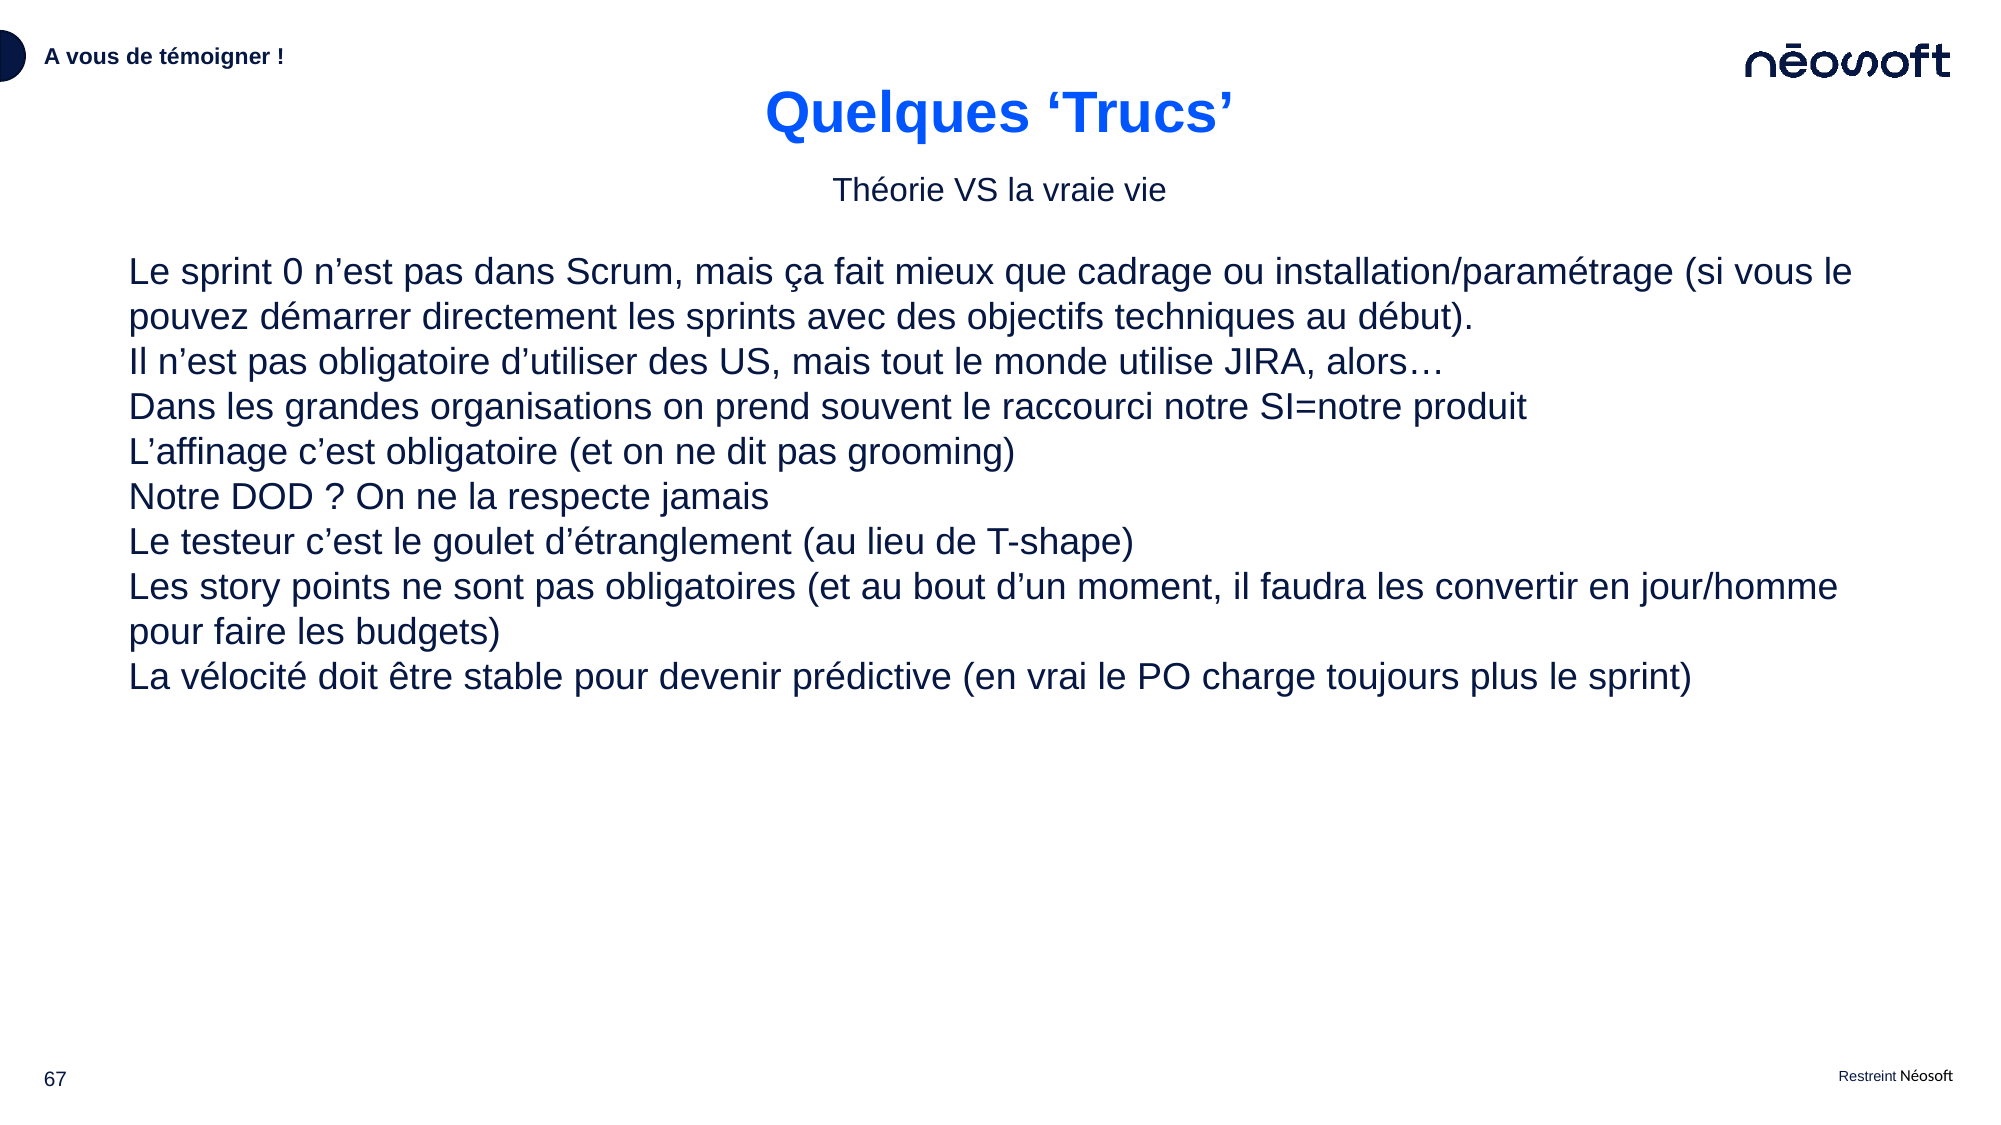

A vous de témoigner !
# Quelques ‘Trucs’
Théorie VS la vraie vie
Le sprint 0 n’est pas dans Scrum, mais ça fait mieux que cadrage ou installation/paramétrage (si vous le pouvez démarrer directement les sprints avec des objectifs techniques au début).
Il n’est pas obligatoire d’utiliser des US, mais tout le monde utilise JIRA, alors…
Dans les grandes organisations on prend souvent le raccourci notre SI=notre produit
L’affinage c’est obligatoire (et on ne dit pas grooming)
Notre DOD ? On ne la respecte jamais
Le testeur c’est le goulet d’étranglement (au lieu de T-shape)
Les story points ne sont pas obligatoires (et au bout d’un moment, il faudra les convertir en jour/homme pour faire les budgets)
La vélocité doit être stable pour devenir prédictive (en vrai le PO charge toujours plus le sprint)
67